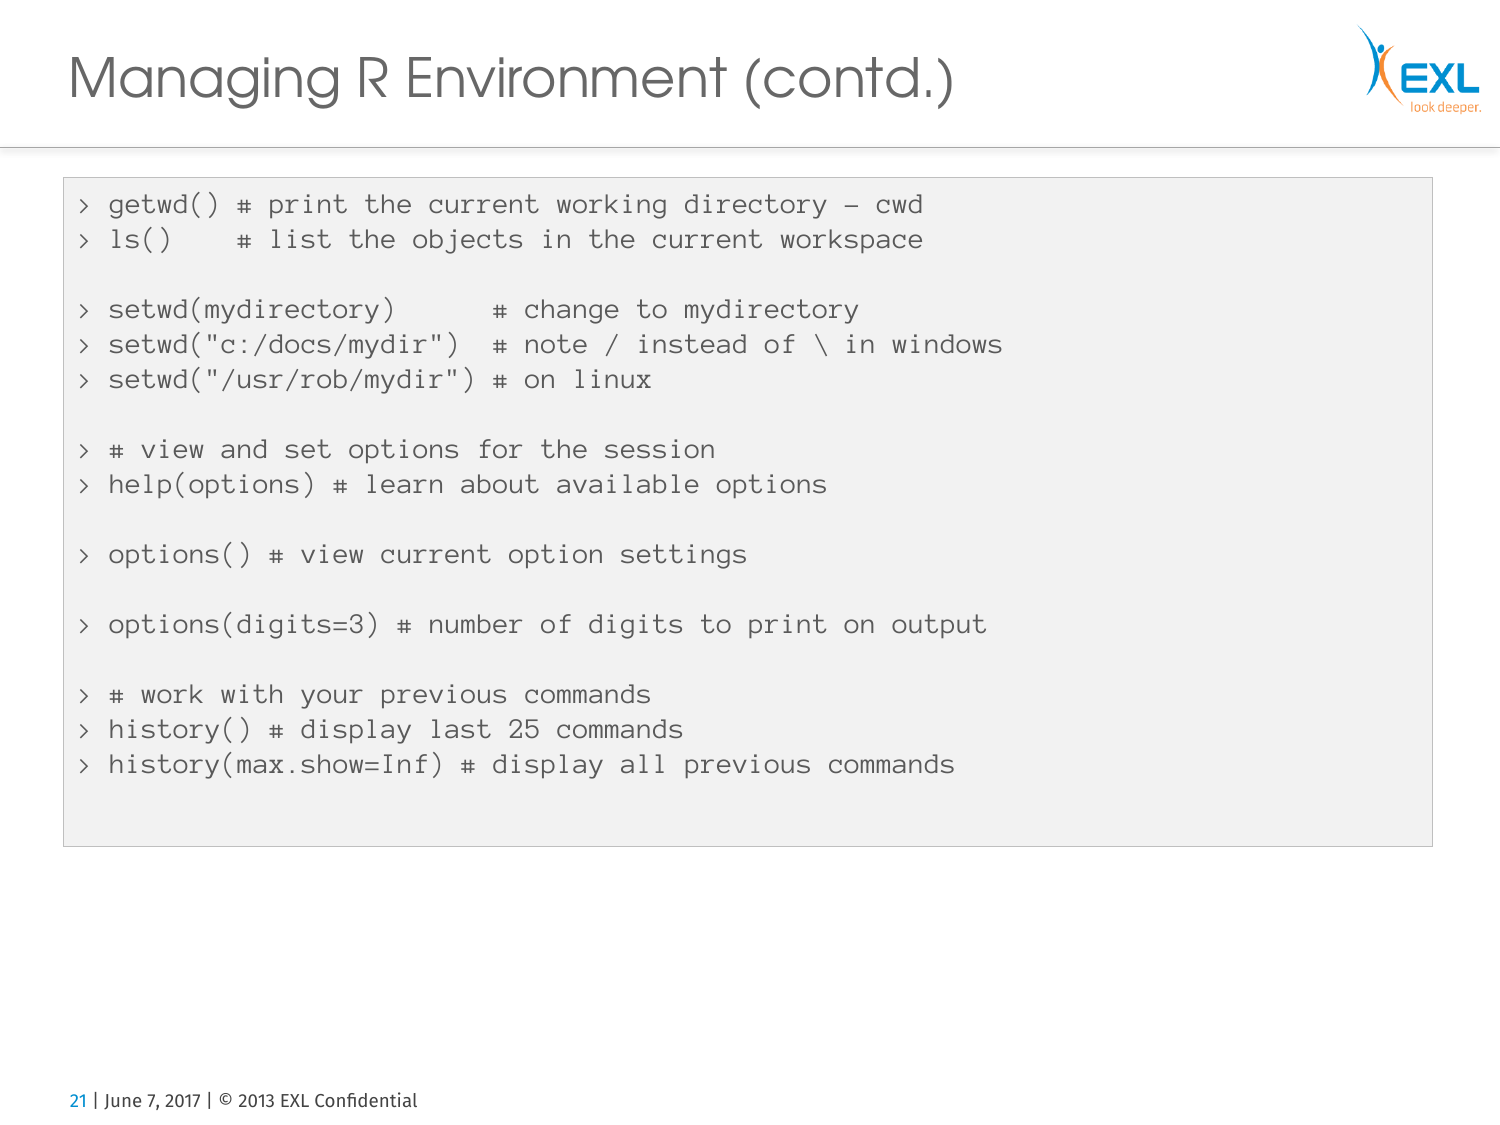

# Managing R Environment (contd.)
> getwd() # print the current working directory - cwd
> ls()    # list the objects in the current workspace

> setwd(mydirectory)      # change to mydirectory
> setwd("c:/docs/mydir")  # note / instead of \ in windows
> setwd("/usr/rob/mydir") # on linux

> # view and set options for the session
> help(options) # learn about available options
> options() # view current option settings
> options(digits=3) # number of digits to print on output

> # work with your previous commands
> history() # display last 25 commands
> history(max.show=Inf) # display all previous commands